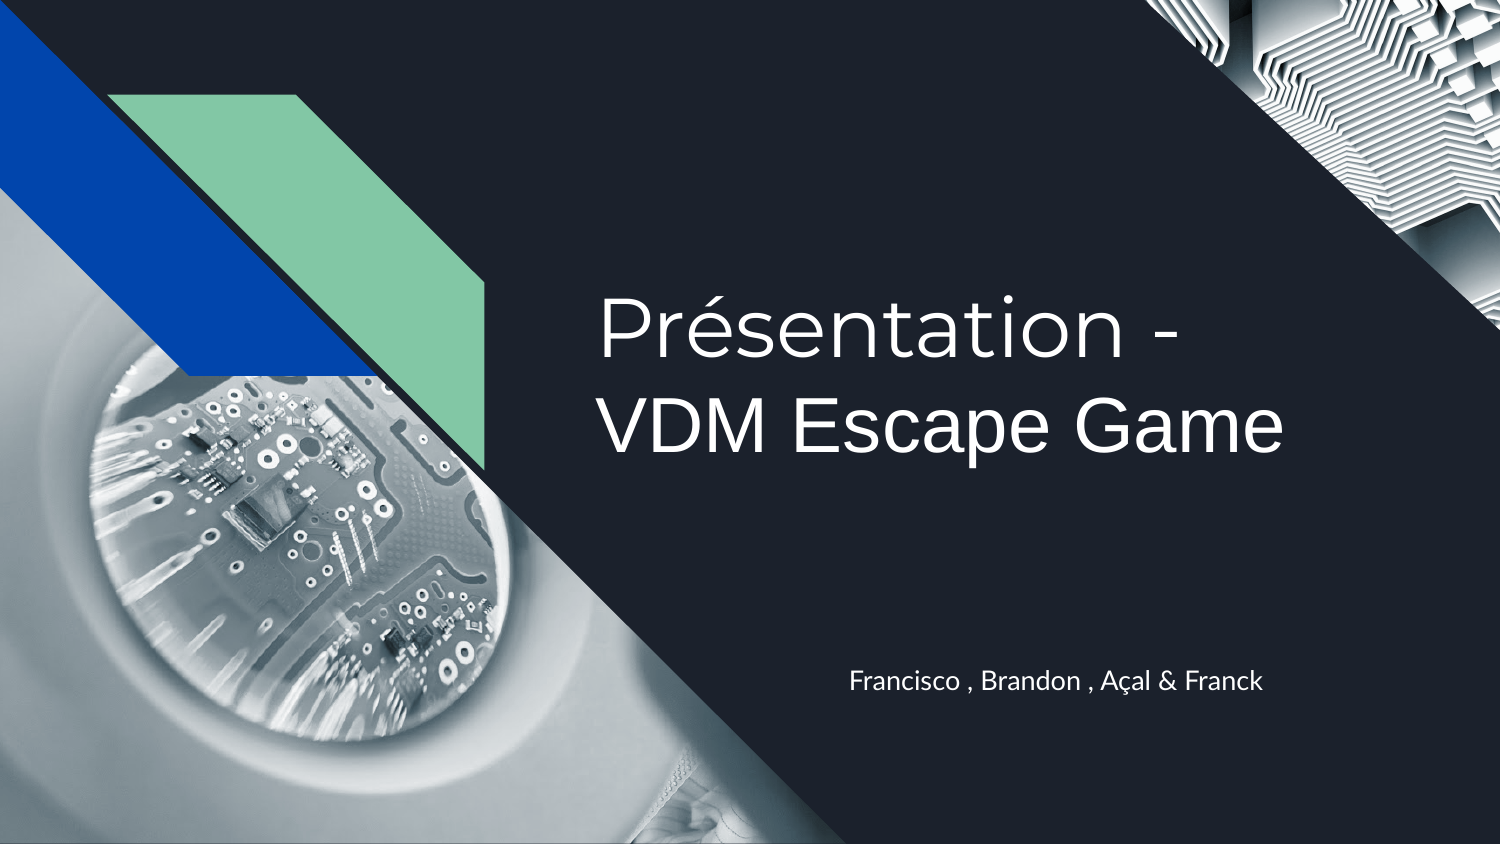

# Présentation -  VDM Escape Game

Francisco , Brandon , Açal & Franck